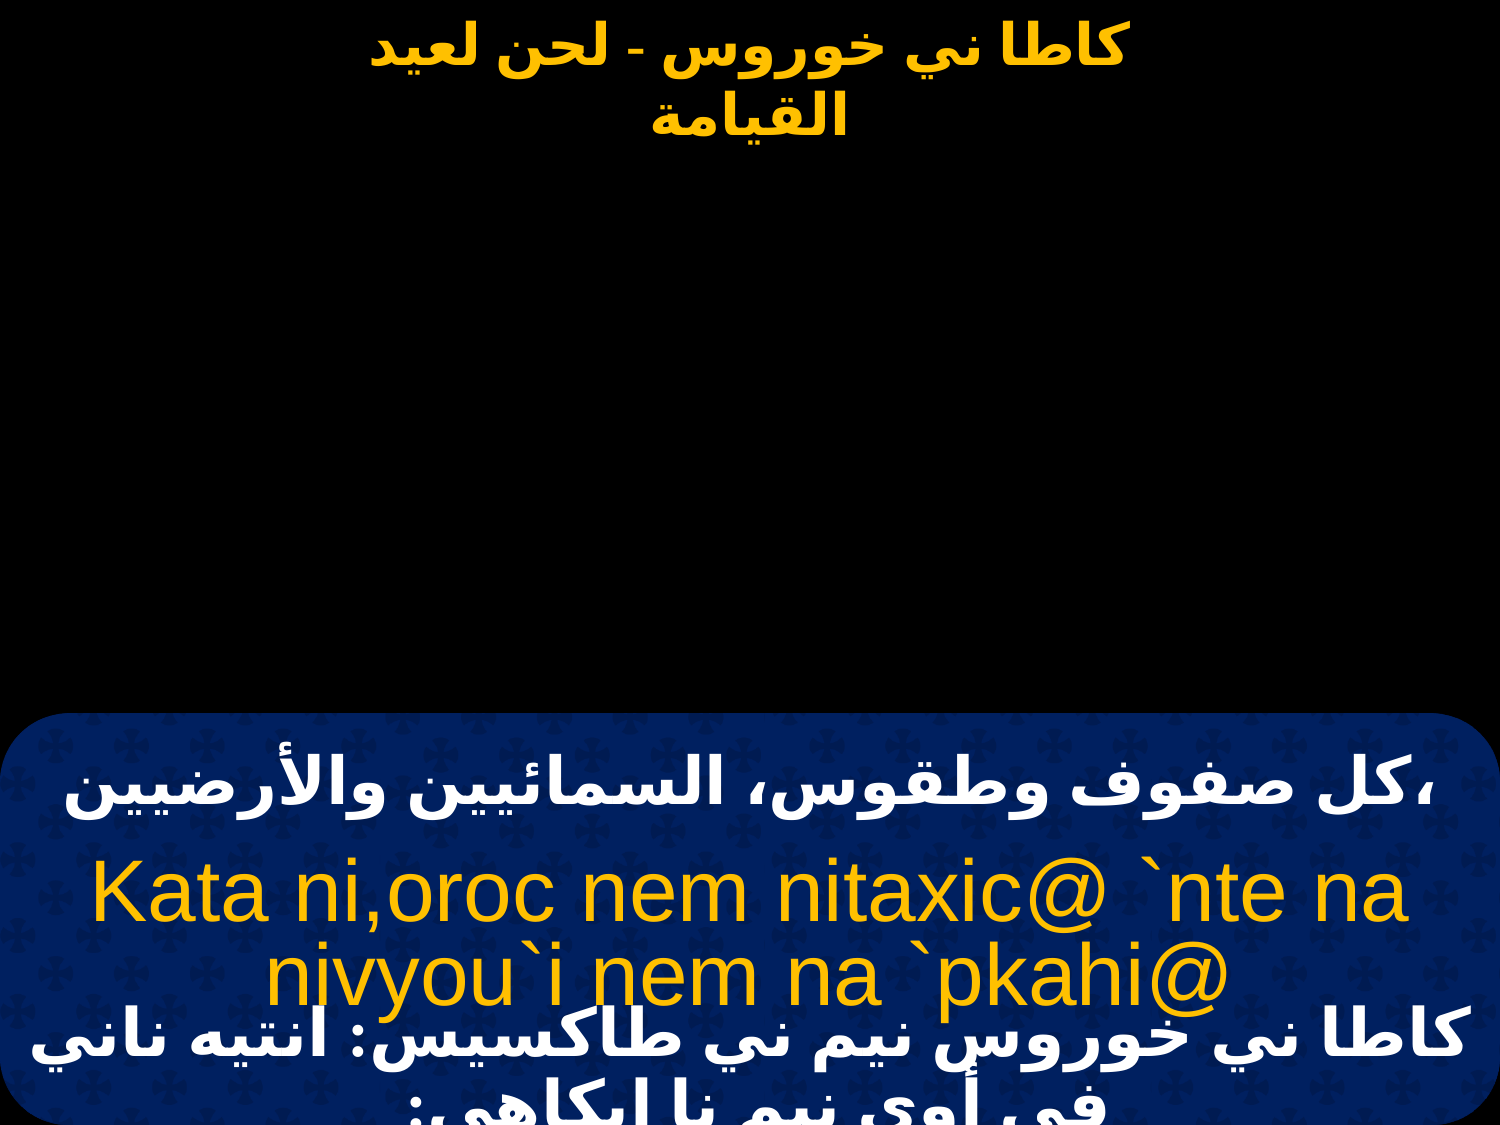

# كاطا ني خوروس
كل صفوف وطقوس، السمائيين والأرضيين،
Kata ni,oroc nem nitaxic@ `nte na nivyou`i nem na `pkahi@
كاطا ني خوروس نيم ني طاكسيس: انتيه ناني في أوي نيم نا ابكاهي: